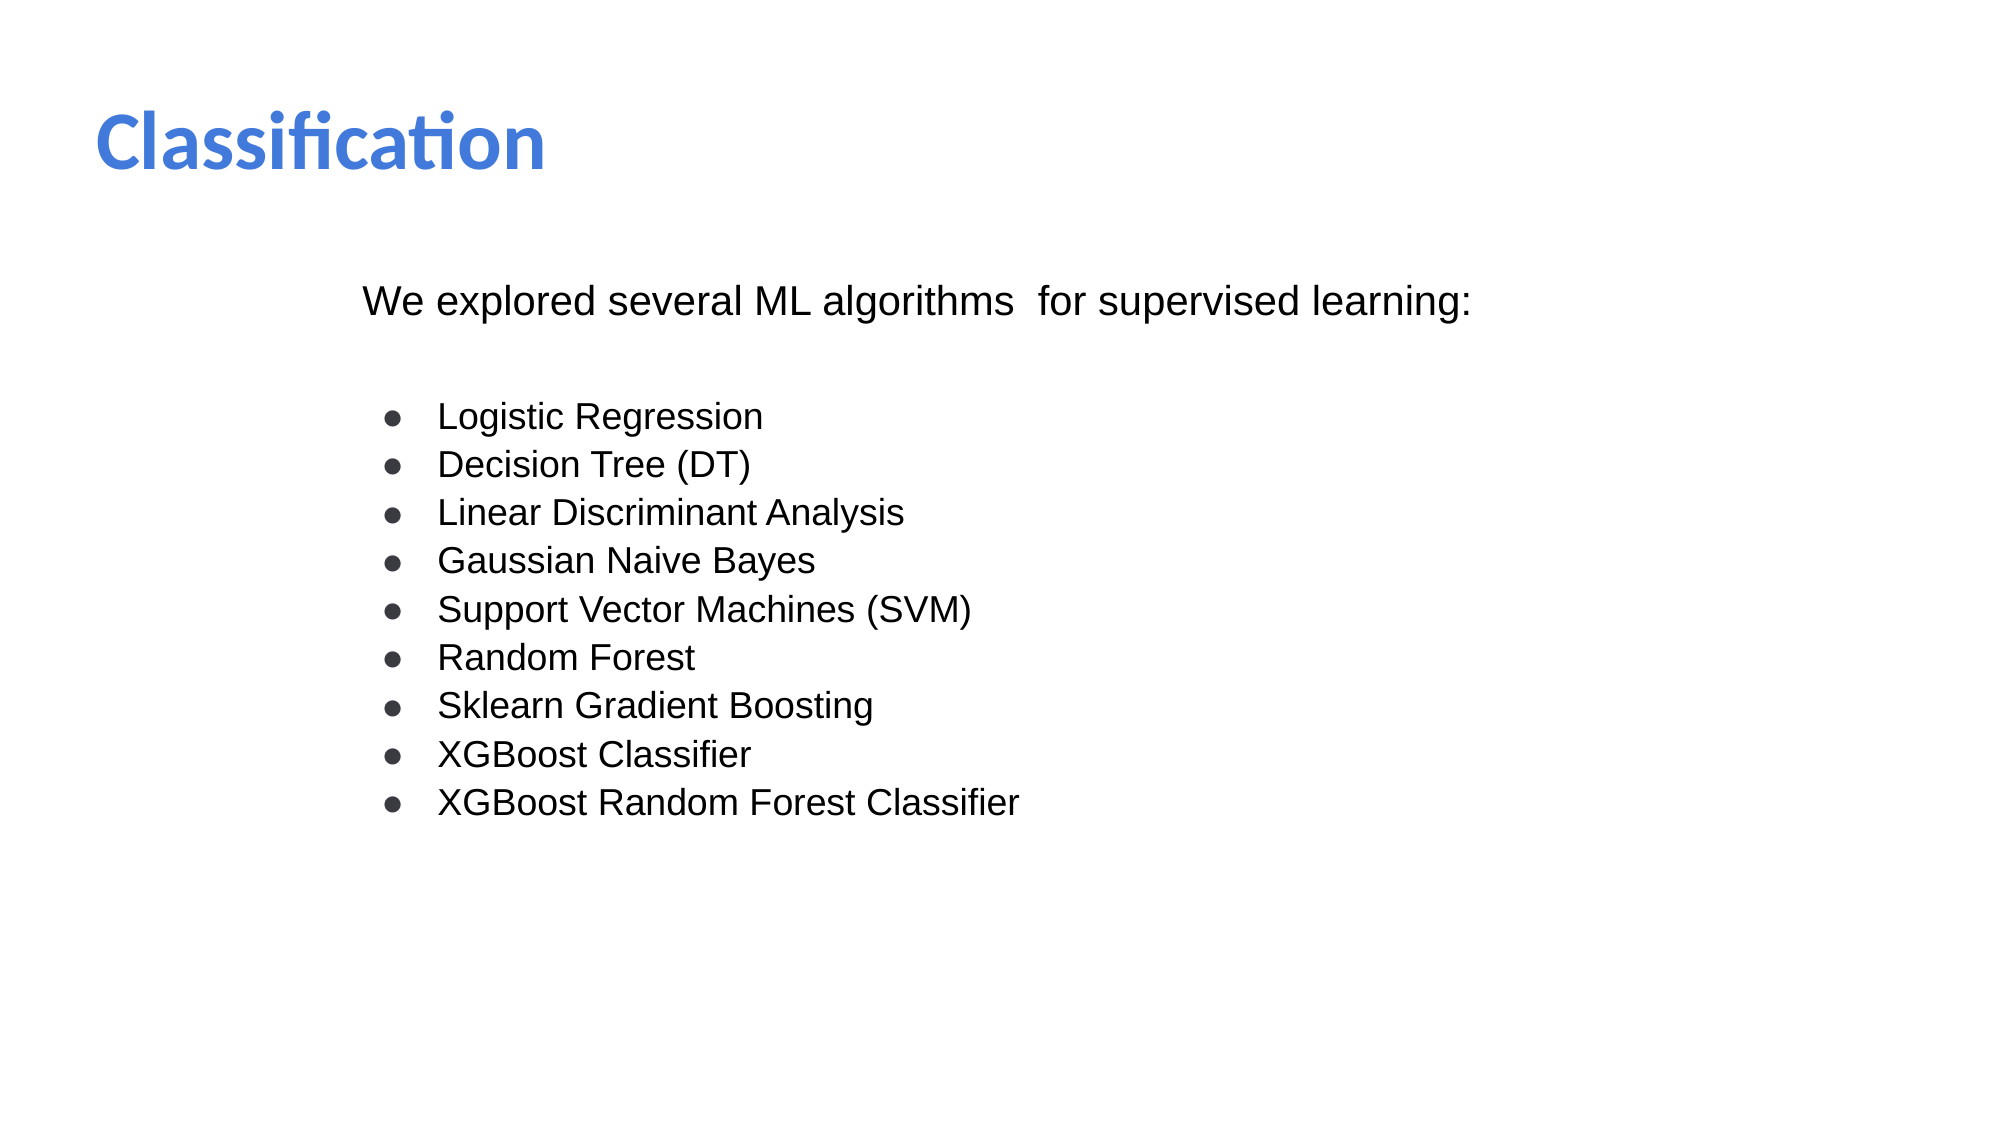

Classification

| We explored several ML algorithms for supervised learning: Logistic Regression Decision Tree (DT) Linear Discriminant Analysis Gaussian Naive Bayes Support Vector Machines (SVM) Random Forest Sklearn Gradient Boosting XGBoost Classifier XGBoost Random Forest Classifier |
| --- |